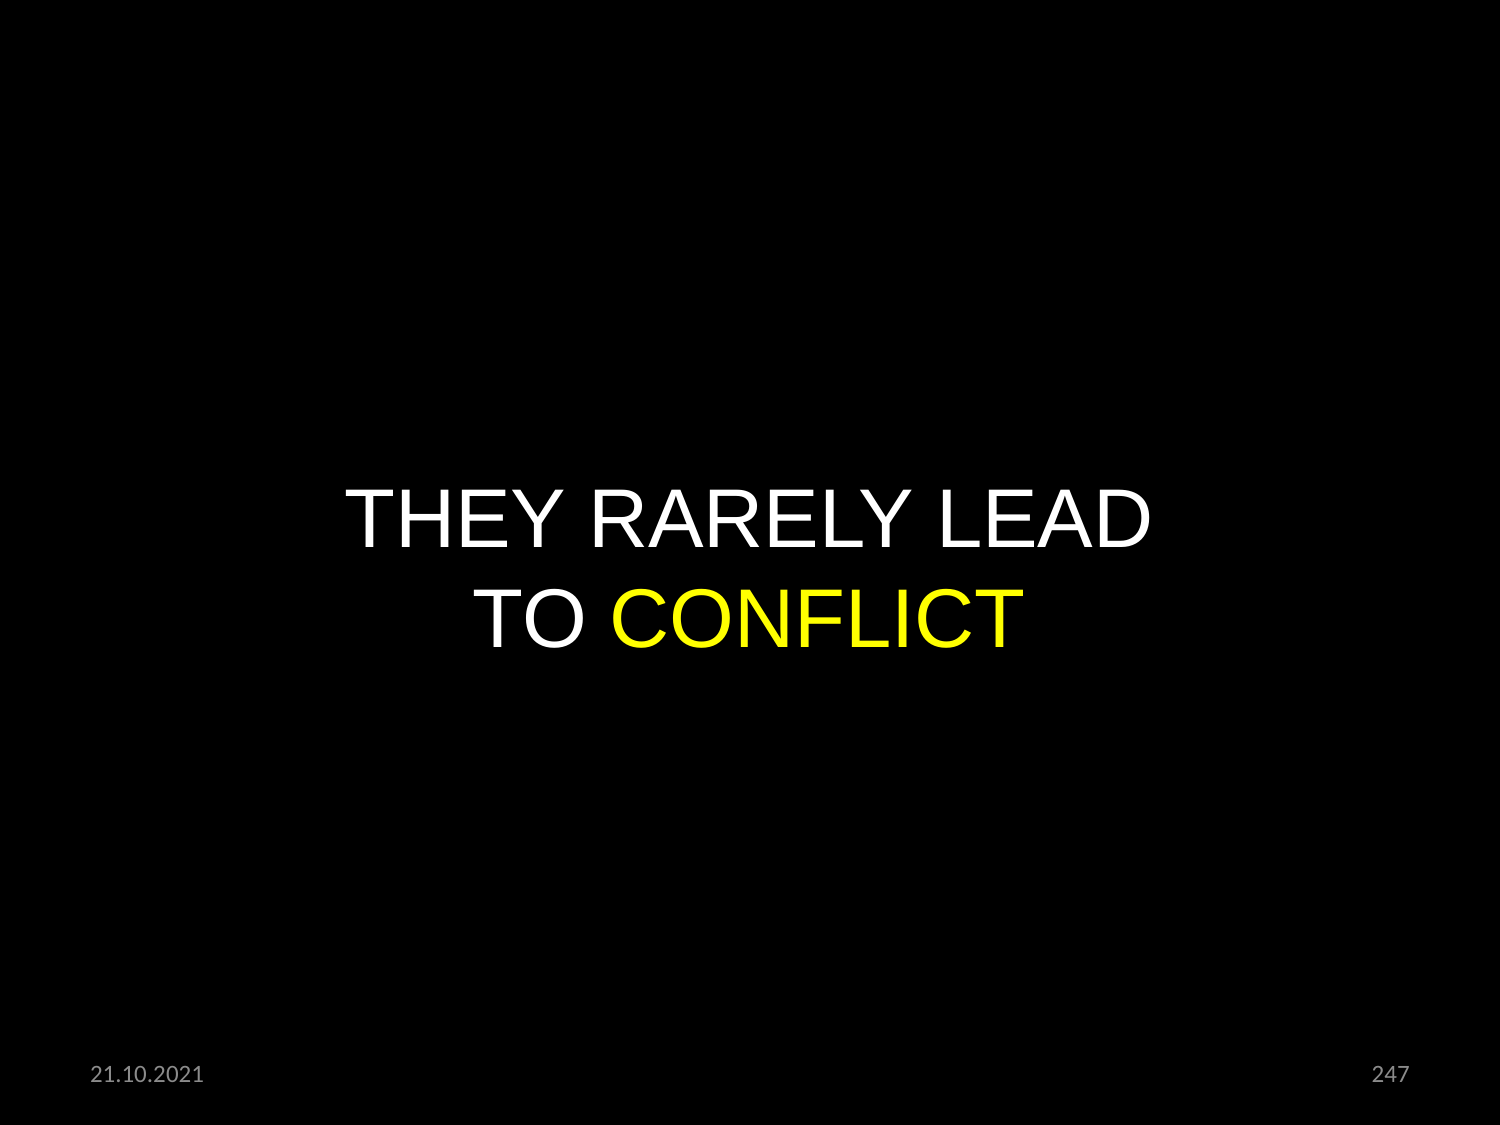

THEY RARELY LEAD
TO CONFLICT
21.10.2021
247